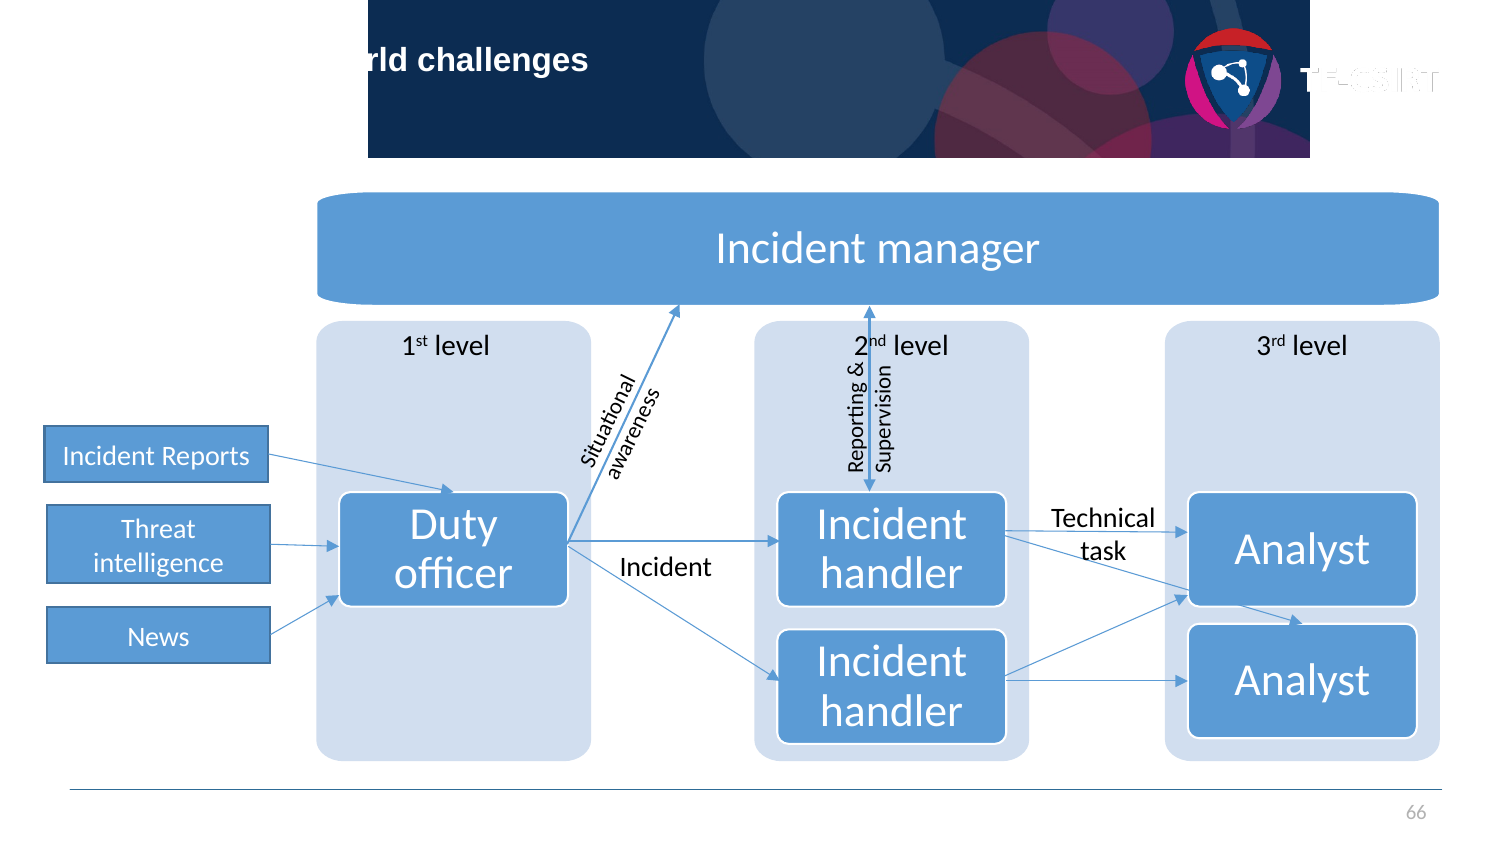

# Section 3: Real world challenges Roles
Incident manager

1st level
2nd level
3rd level
Situational
awareness
Reporting & Supervision
Incident Reports
Technical task
Incident handler
Analyst
Duty officer
Threat intelligence
Incident
News
Analyst
Incident handler
66